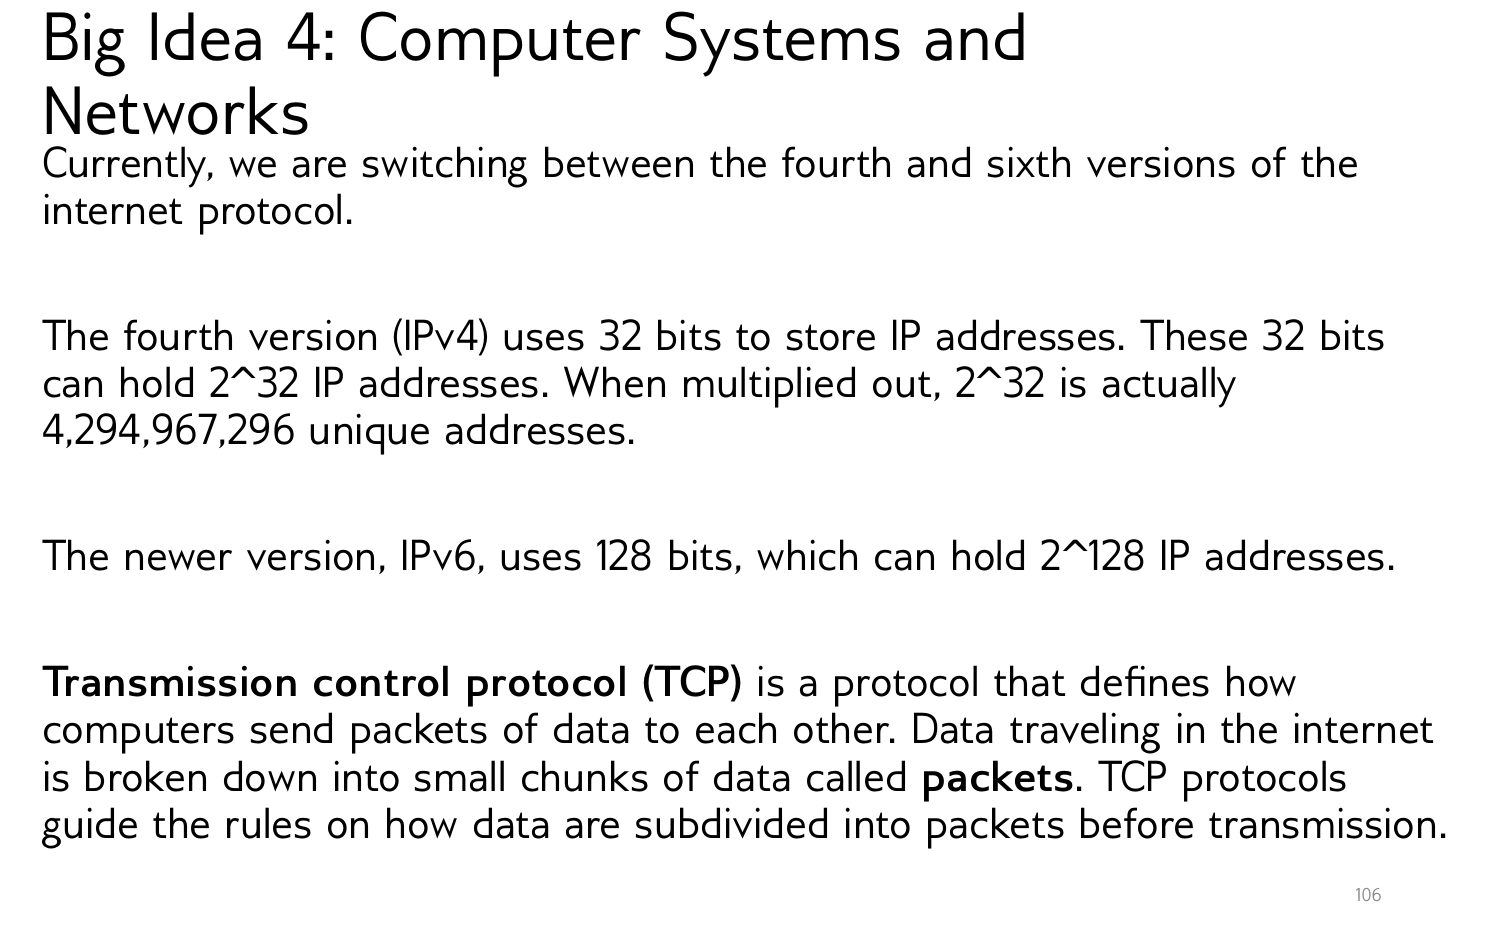

# Big Idea 4: Computer Systems and Networks
﻿Currently, we are switching between the fourth and sixth versions of the internet protocol.

The fourth version (IPv4) uses 32 bits to store IP addresses. These 32 bits can hold 2^32 IP addresses. When multiplied out, 2^32 is actually 4,294,967,296 unique addresses.

The newer version, IPv6, uses 128 bits, which can hold 2^128 IP addresses.

﻿Transmission control protocol (TCP) is a protocol that defines how computers send packets of data to each other. Data traveling in the internet is broken down into small chunks of data called packets. TCP protocols guide the rules on how data are subdivided into packets before transmission.

106